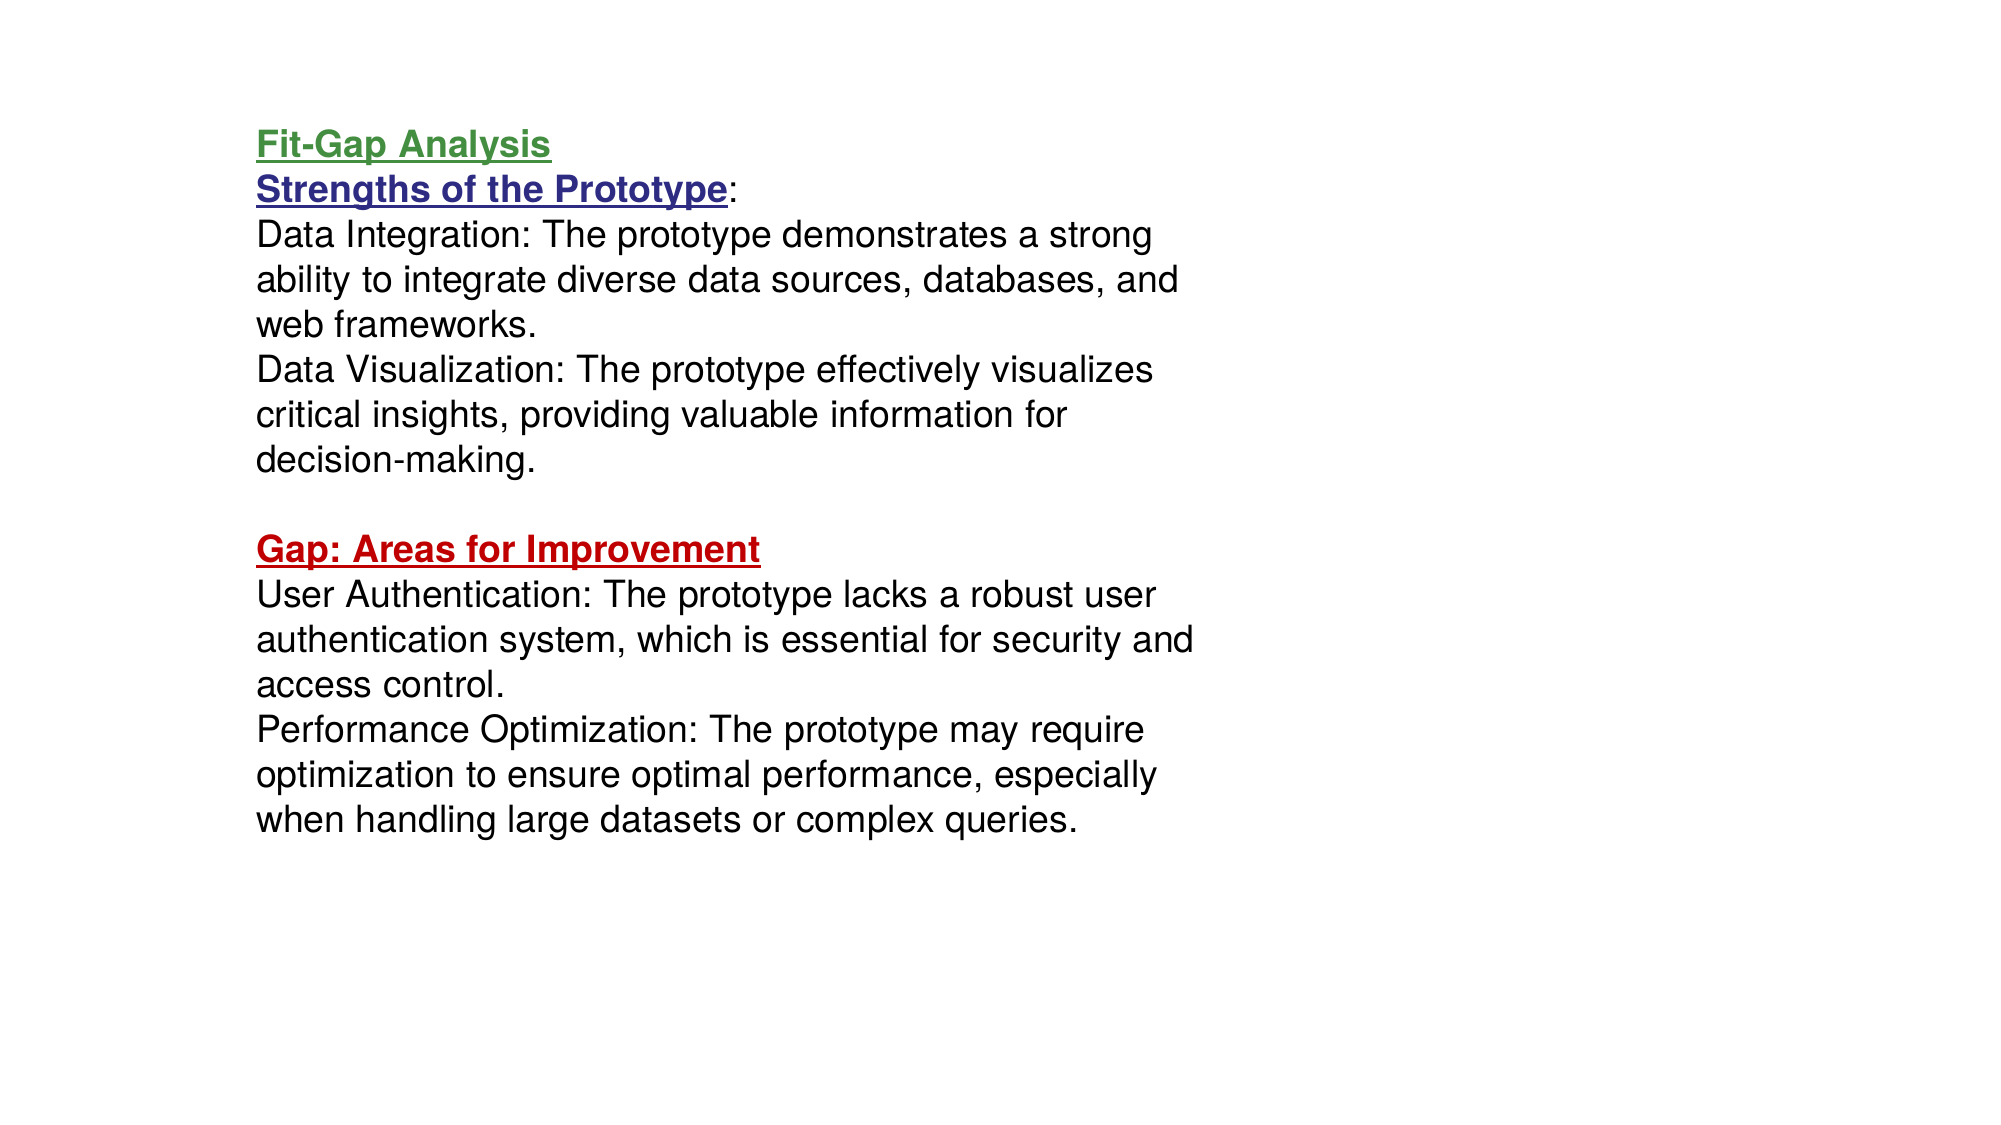

Fit-Gap Analysis
Strengths of the Prototype:
Data Integration: The prototype demonstrates a strong
ability to integrate diverse data sources, databases, and  web frameworks.
Data Visualization: The prototype effectively visualizes
critical insights, providing valuable information for
decision-making.

Gap: Areas for Improvement
User Authentication: The prototype lacks a robust user
authentication system, which is essential for security and access control.
Performance Optimization: The prototype may require
optimization to ensure optimal performance, especially
when handling large datasets or complex queries.